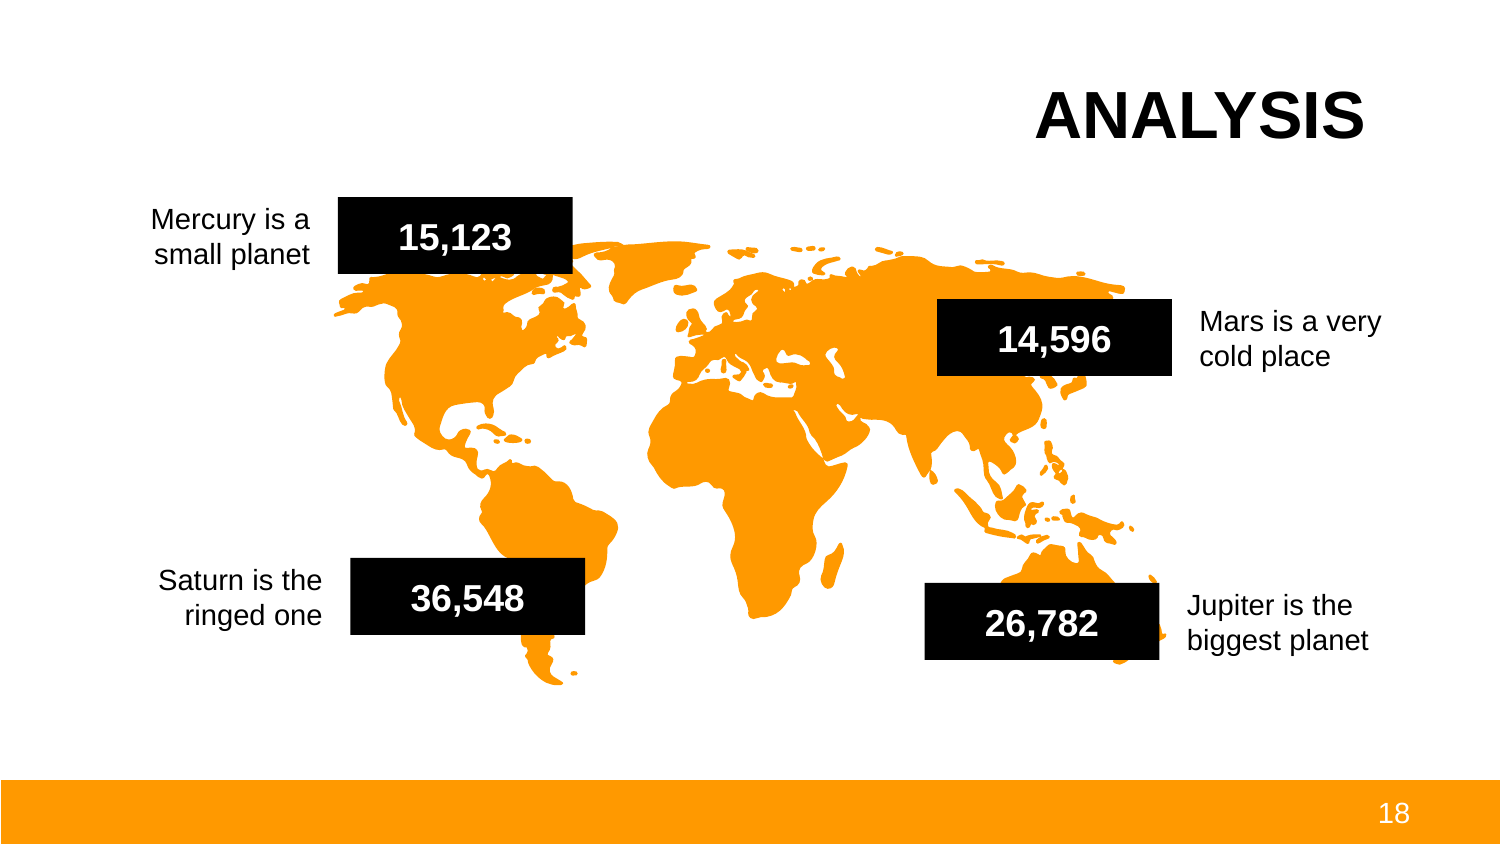

# ANALYSIS
Mercury is a small planet
15,123

Mars is a very cold place
14,596
Saturn is the ringed one
36,548
Jupiter is the biggest planet
26,782